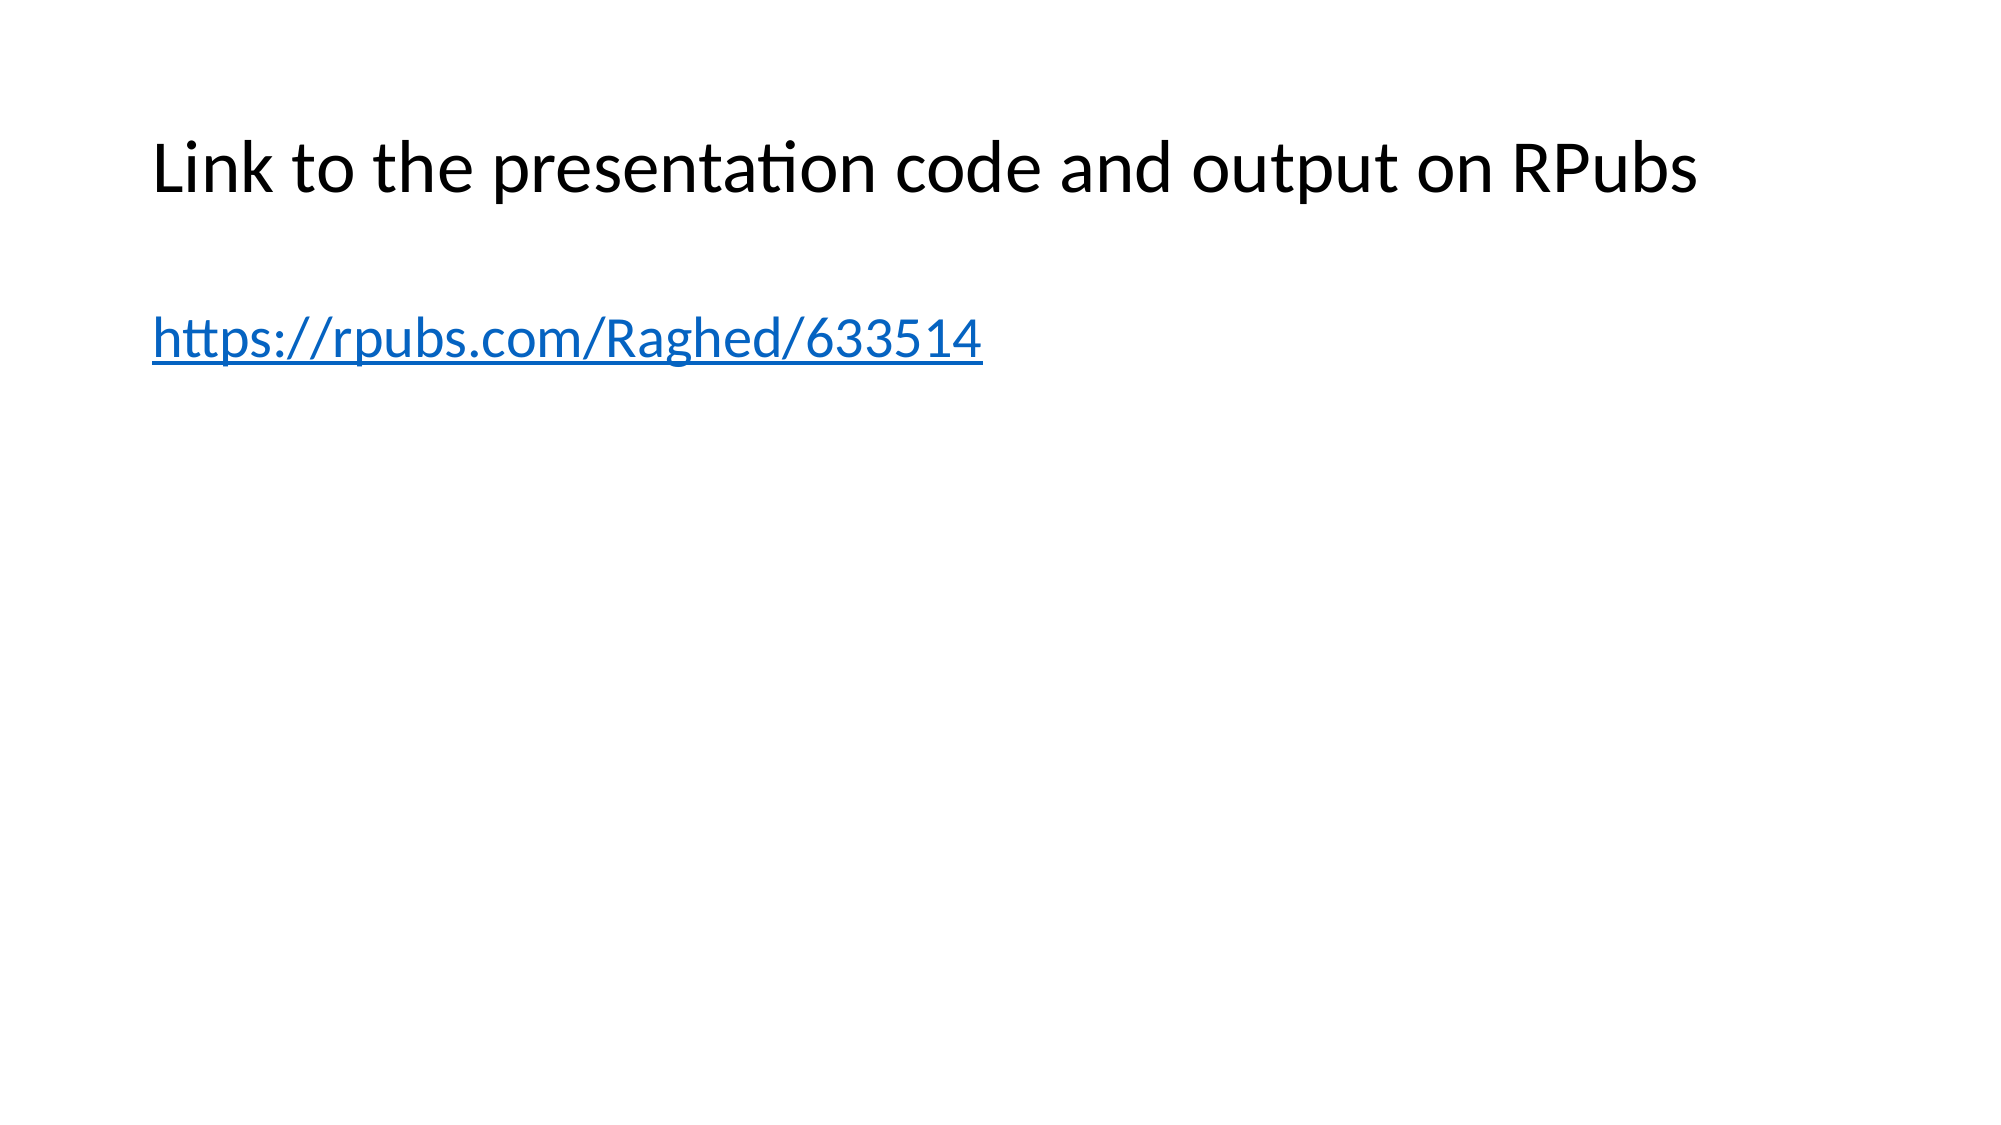

# Link to the presentation code and output on RPubs
https://rpubs.com/Raghed/633514